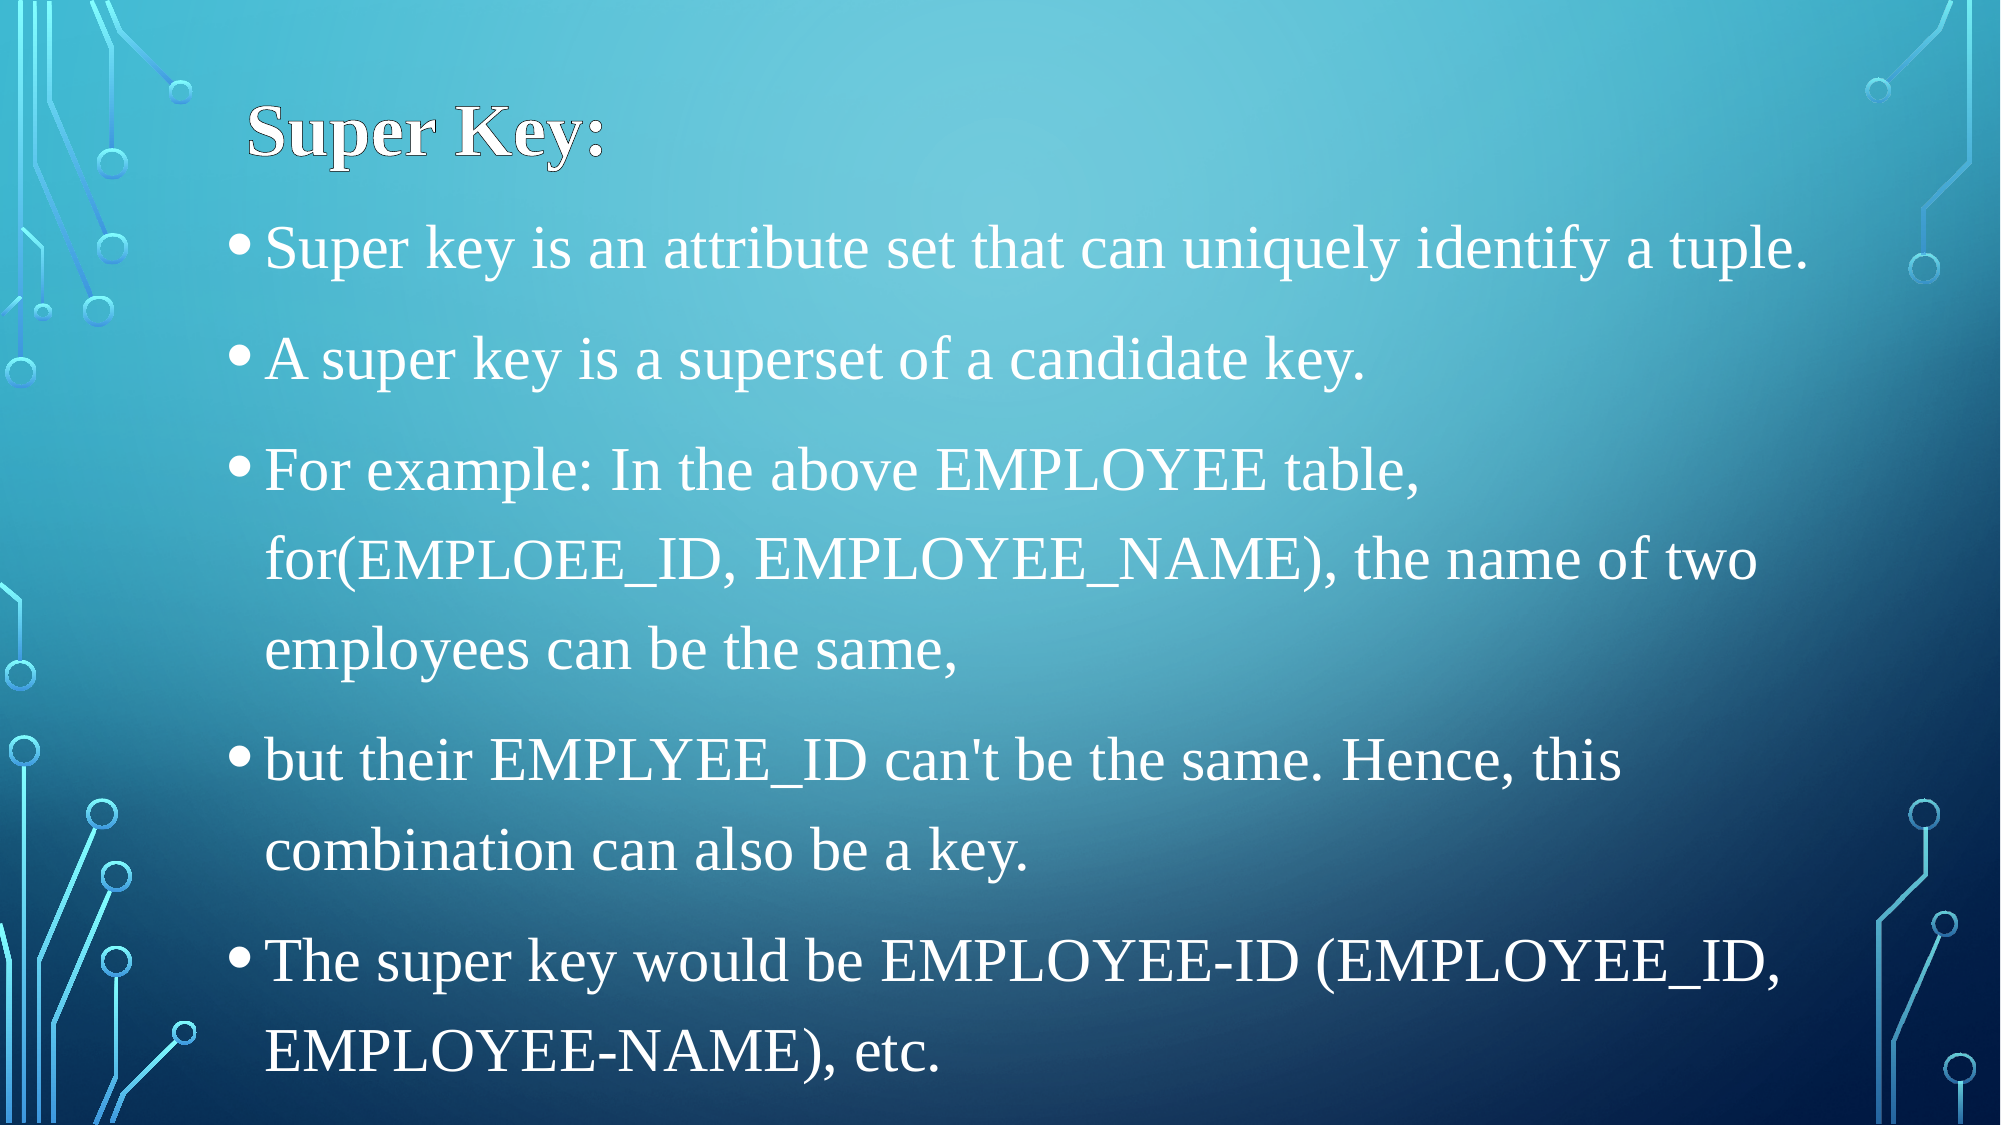

Super Key:
Super key is an attribute set that can uniquely identify a tuple.
A super key is a superset of a candidate key.
For example: In the above EMPLOYEE table, for(EMPLOEE_ID, EMPLOYEE_NAME), the name of two employees can be the same,
but their EMPLYEE_ID can't be the same. Hence, this combination can also be a key.
The super key would be EMPLOYEE-ID (EMPLOYEE_ID, EMPLOYEE-NAME), etc.
#